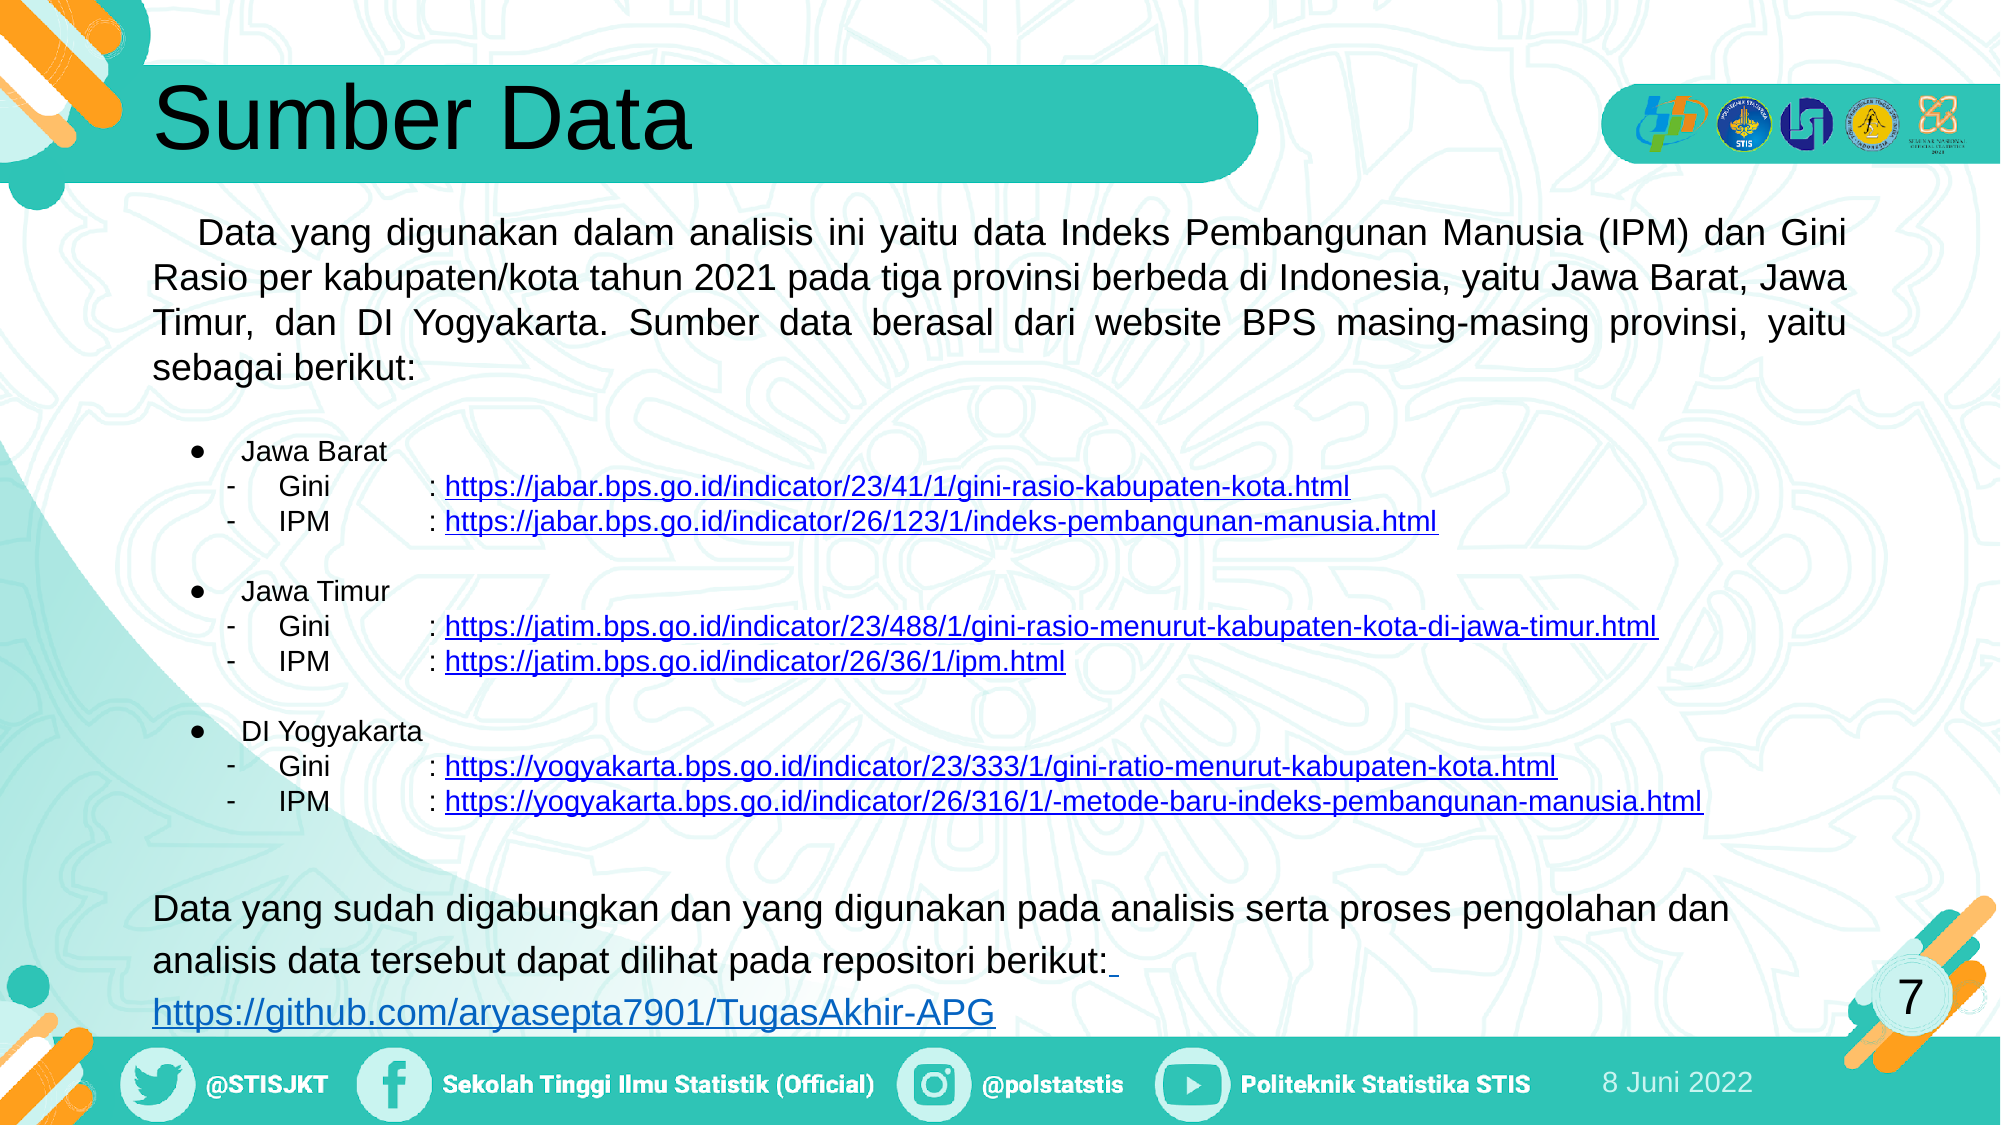

# Sumber Data
Data yang digunakan dalam analisis ini yaitu data Indeks Pembangunan Manusia (IPM) dan Gini Rasio per kabupaten/kota tahun 2021 pada tiga provinsi berbeda di Indonesia, yaitu Jawa Barat, Jawa Timur, dan DI Yogyakarta. Sumber data berasal dari website BPS masing-masing provinsi, yaitu sebagai berikut:

Jawa Barat
Gini	: https://jabar.bps.go.id/indicator/23/41/1/gini-rasio-kabupaten-kota.html
IPM	: https://jabar.bps.go.id/indicator/26/123/1/indeks-pembangunan-manusia.html

Jawa Timur
Gini	: https://jatim.bps.go.id/indicator/23/488/1/gini-rasio-menurut-kabupaten-kota-di-jawa-timur.html
IPM	: https://jatim.bps.go.id/indicator/26/36/1/ipm.html

DI Yogyakarta
Gini	: https://yogyakarta.bps.go.id/indicator/23/333/1/gini-ratio-menurut-kabupaten-kota.html
IPM	: https://yogyakarta.bps.go.id/indicator/26/316/1/-metode-baru-indeks-pembangunan-manusia.html

Data yang sudah digabungkan dan yang digunakan pada analisis serta proses pengolahan dan analisis data tersebut dapat dilihat pada repositori berikut: https://github.com/aryasepta7901/TugasAkhir-APG

7

8 Juni 2022